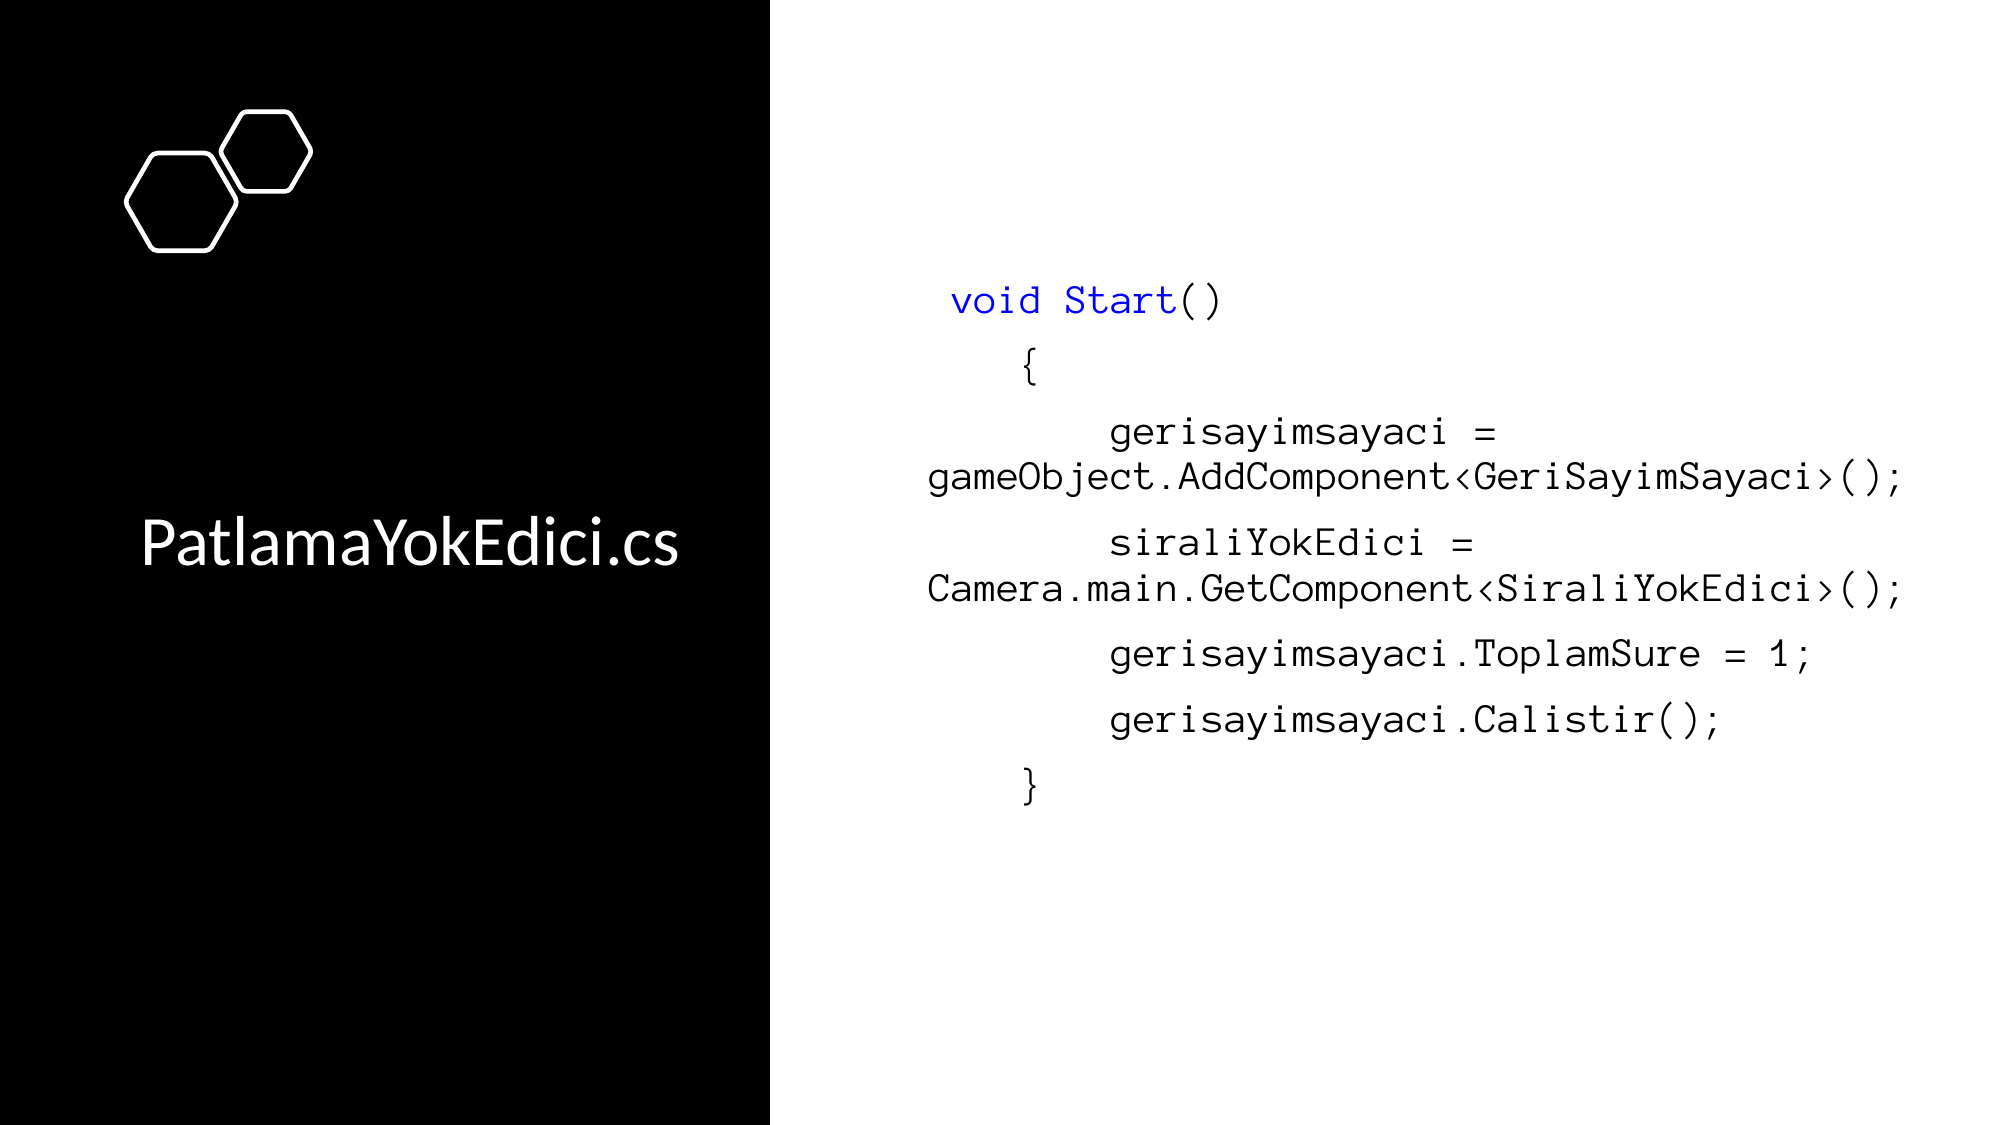

# PatlamaYokEdici.cs
 void Start()
    {
        gerisayimsayaci = gameObject.AddComponent<GeriSayimSayaci>();
        siraliYokEdici = Camera.main.GetComponent<SiraliYokEdici>();
        gerisayimsayaci.ToplamSure = 1;
        gerisayimsayaci.Calistir();
    }